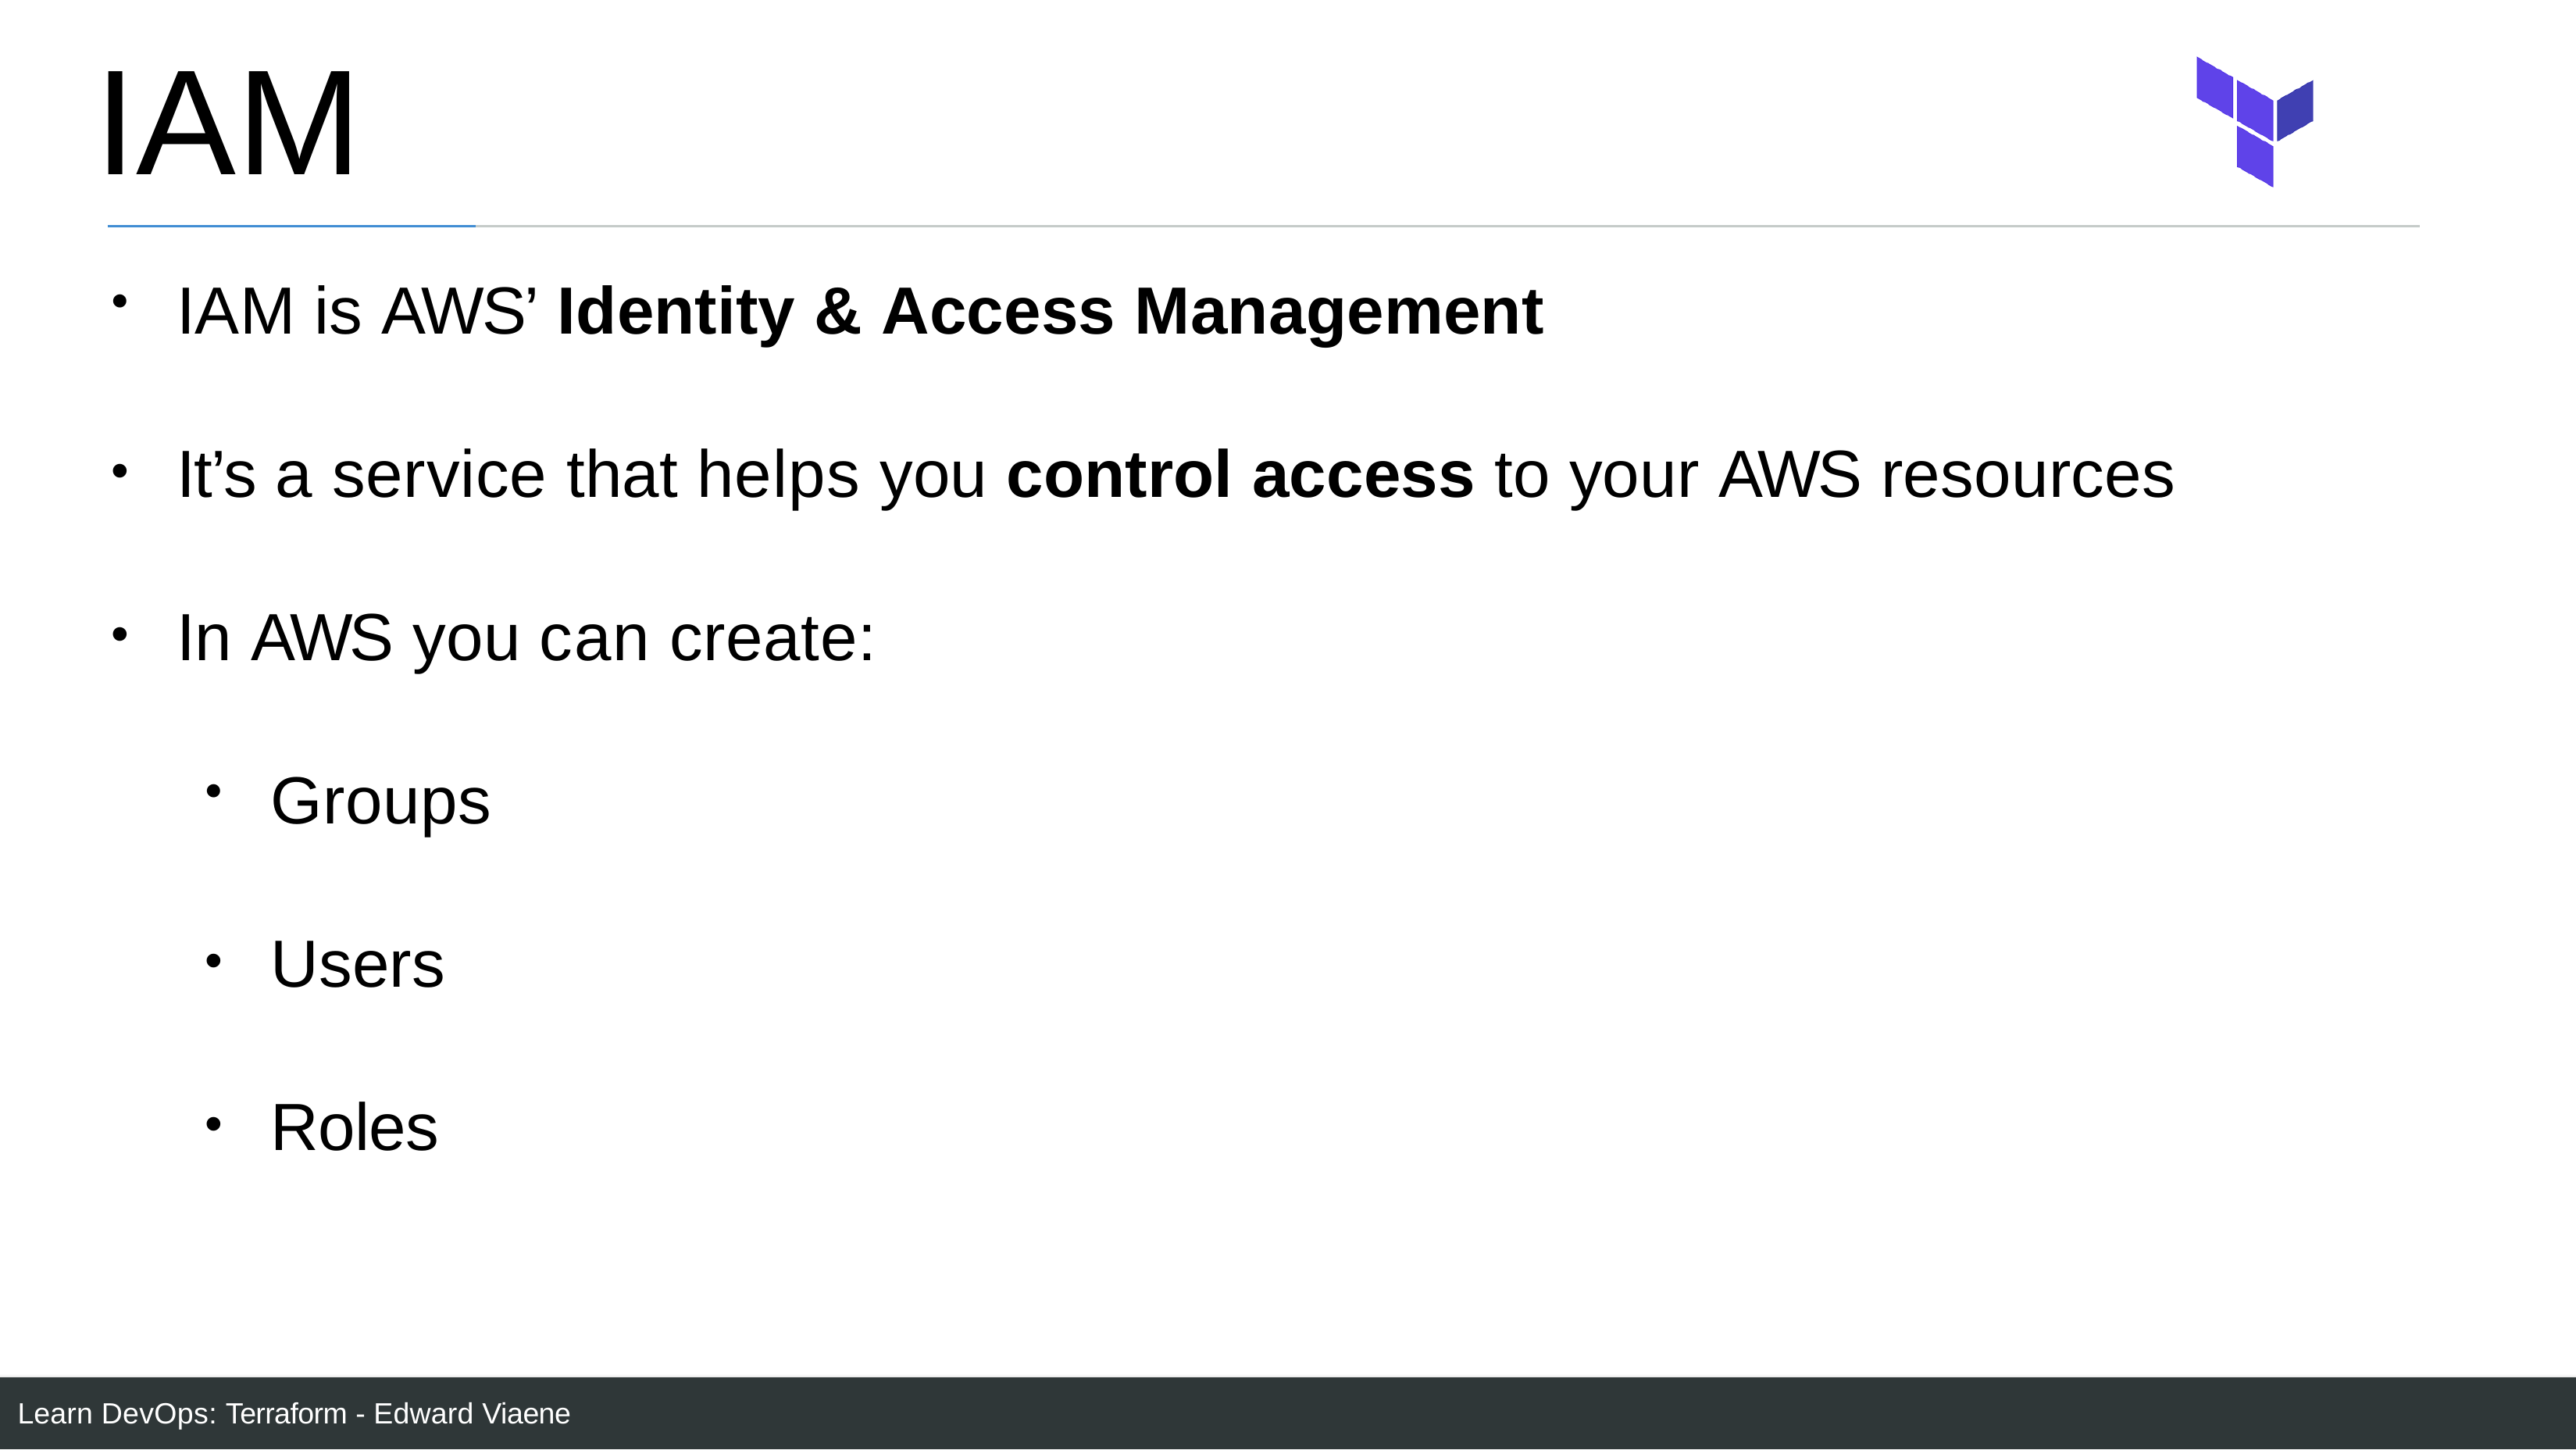

# IAM
IAM is AWS’ Identity & Access Management

It’s a service that helps you control access to your AWS resources

In AWS you can create:

Groups

Users

Roles
Learn DevOps: Terraform - Edward Viaene